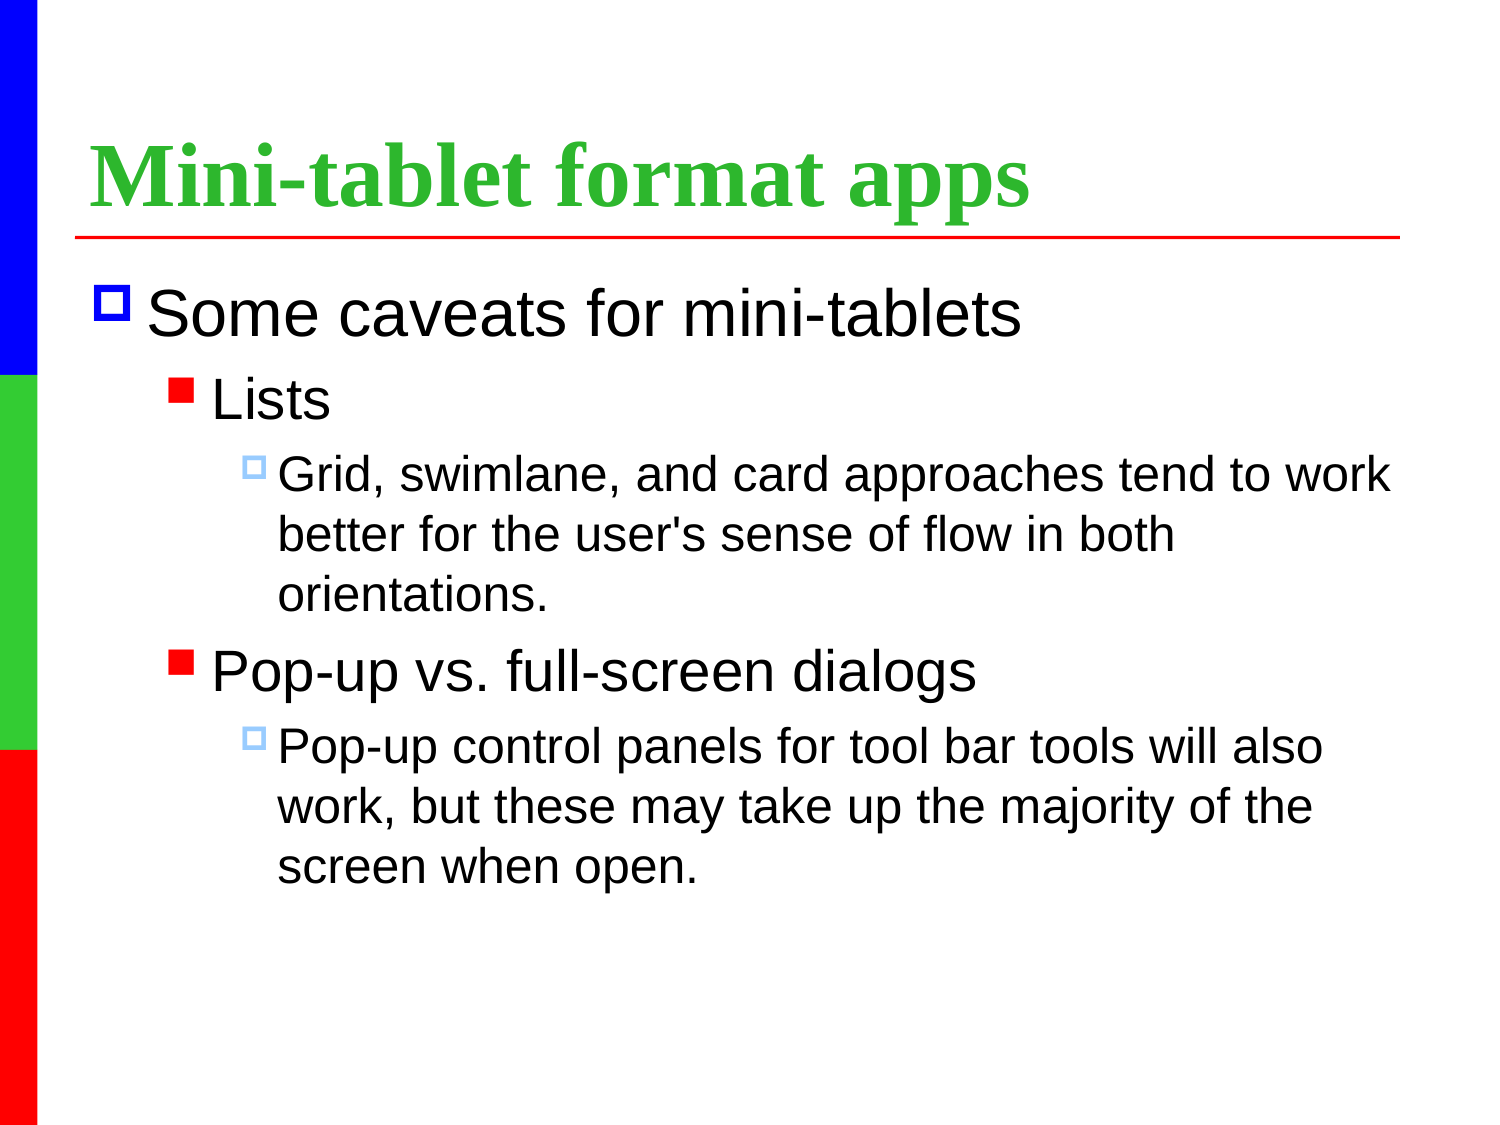

# Mini-tablet format apps
Some caveats for mini-tablets
Lists
Grid, swimlane, and card approaches tend to work better for the user's sense of flow in both orientations.
Pop-up vs. full-screen dialogs
Pop-up control panels for tool bar tools will also work, but these may take up the majority of the screen when open.